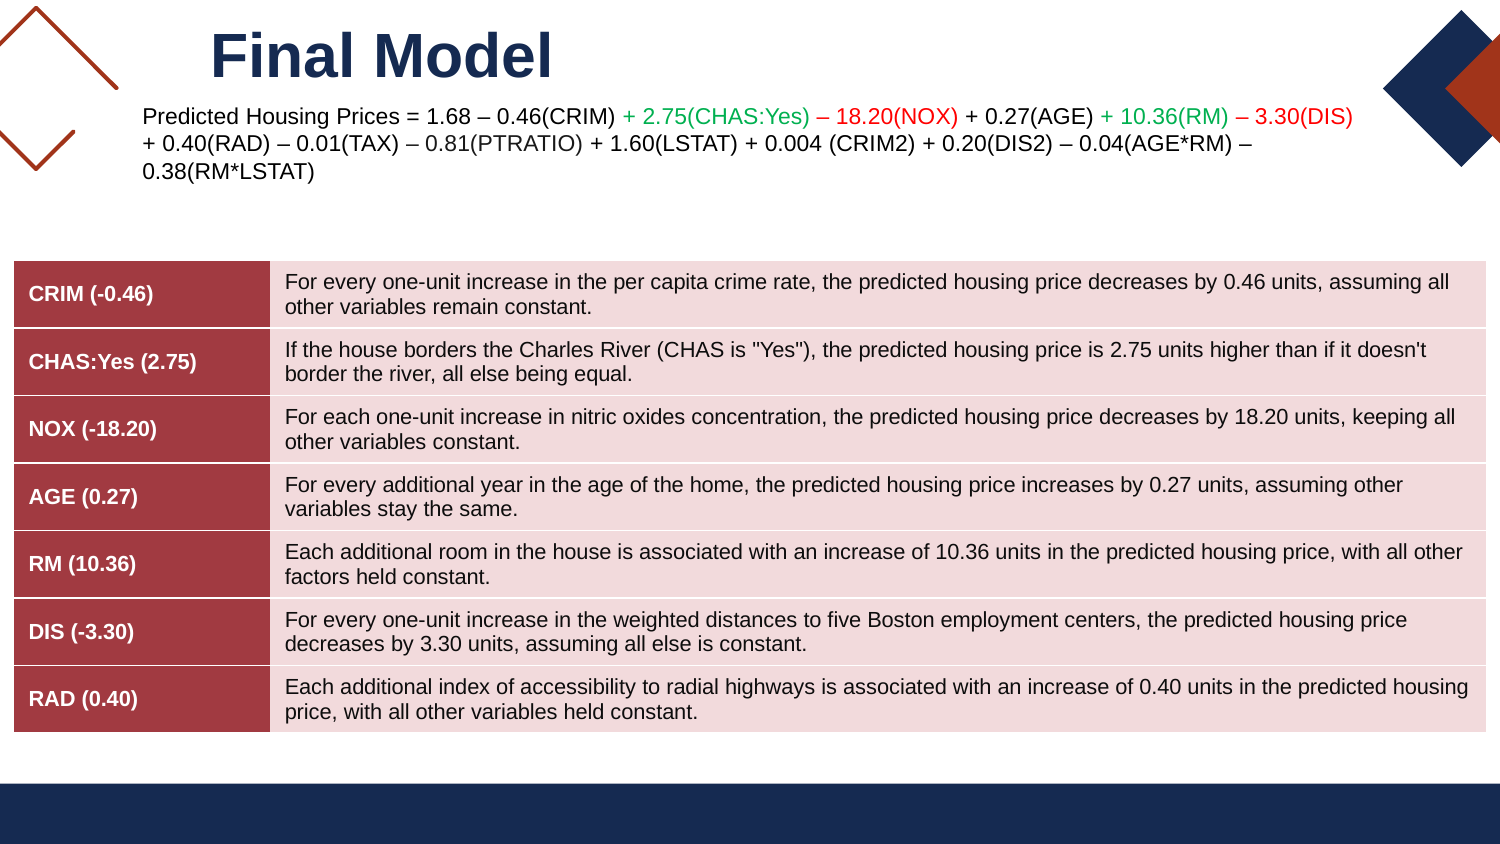

# Final Model
Predicted Housing Prices = 1.68 – 0.46(CRIM) + 2.75(CHAS:Yes) – 18.20(NOX) + 0.27(AGE) + 10.36(RM) – 3.30(DIS) + 0.40(RAD) – 0.01(TAX) – 0.81(PTRATIO) + 1.60(LSTAT) + 0.004 (CRIM2) + 0.20(DIS2) – 0.04(AGE*RM) – 0.38(RM*LSTAT)
| CRIM (-0.46) | For every one-unit increase in the per capita crime rate, the predicted housing price decreases by 0.46 units, assuming all other variables remain constant. |
| --- | --- |
| CHAS:Yes (2.75) | If the house borders the Charles River (CHAS is "Yes"), the predicted housing price is 2.75 units higher than if it doesn't border the river, all else being equal. |
| NOX (-18.20) | For each one-unit increase in nitric oxides concentration, the predicted housing price decreases by 18.20 units, keeping all other variables constant. |
| AGE (0.27) | For every additional year in the age of the home, the predicted housing price increases by 0.27 units, assuming other variables stay the same. |
| RM (10.36) | Each additional room in the house is associated with an increase of 10.36 units in the predicted housing price, with all other factors held constant. |
| DIS (-3.30) | For every one-unit increase in the weighted distances to five Boston employment centers, the predicted housing price decreases by 3.30 units, assuming all else is constant. |
| RAD (0.40) | Each additional index of accessibility to radial highways is associated with an increase of 0.40 units in the predicted housing price, with all other variables held constant. |